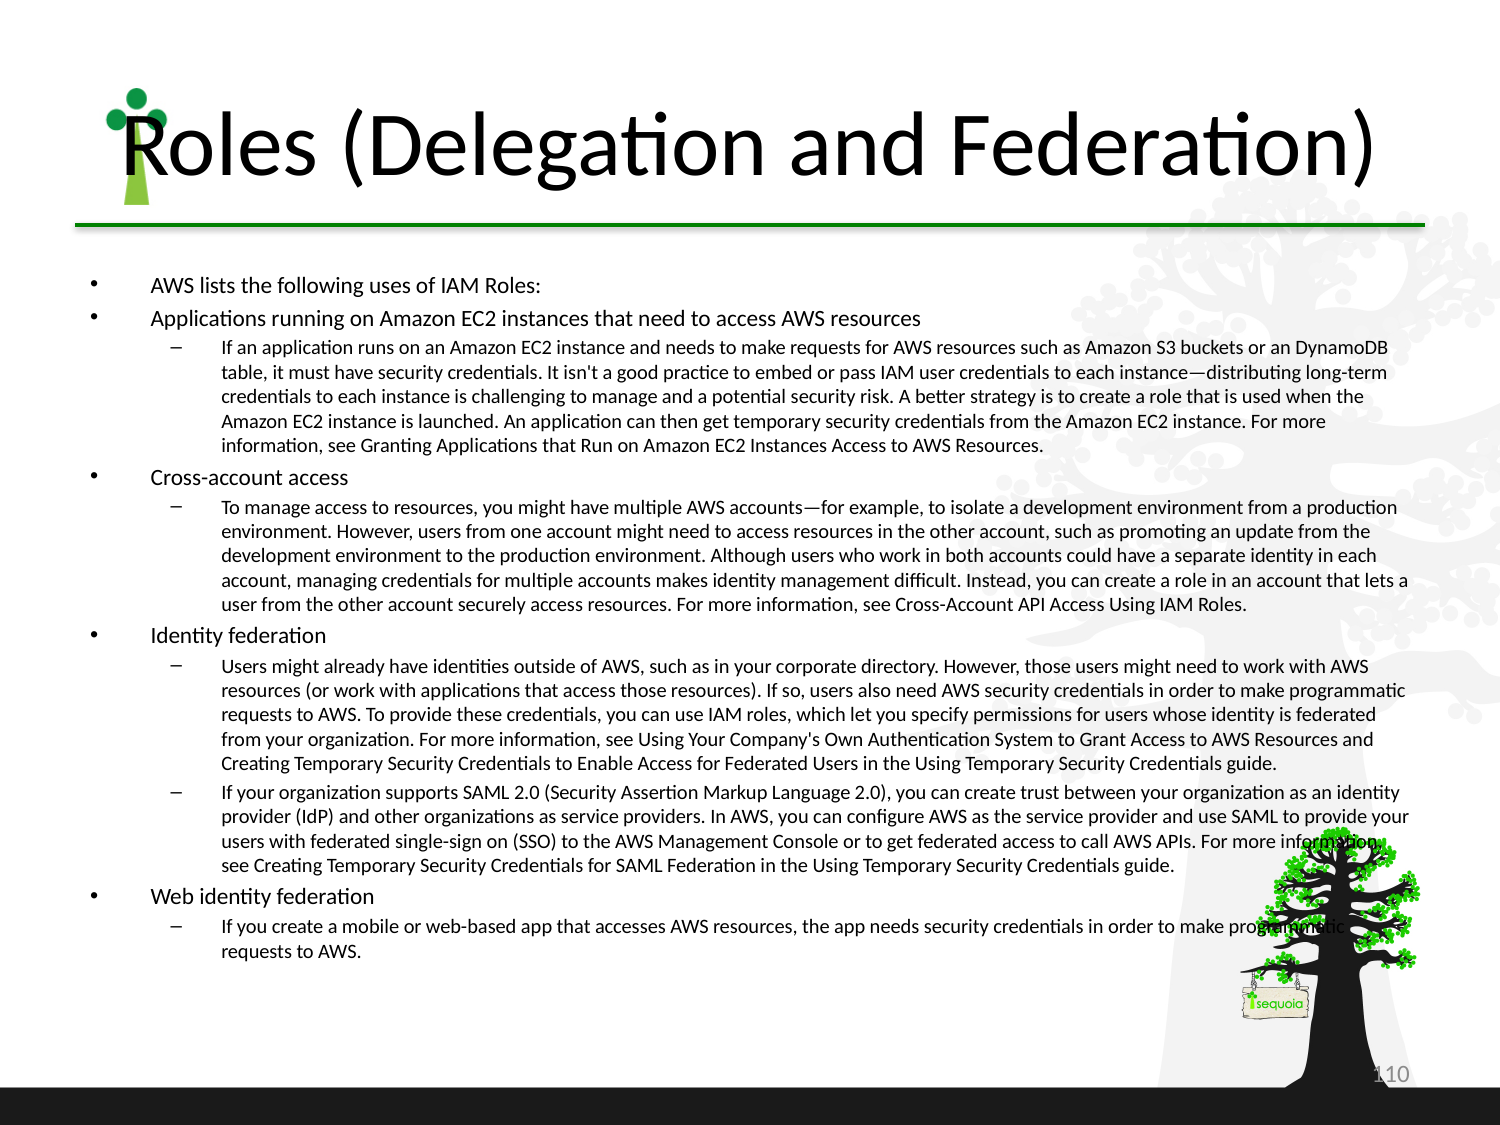

# Roles (Delegation and Federation)
AWS lists the following uses of IAM Roles:
Applications running on Amazon EC2 instances that need to access AWS resources
If an application runs on an Amazon EC2 instance and needs to make requests for AWS resources such as Amazon S3 buckets or an DynamoDB table, it must have security credentials. It isn't a good practice to embed or pass IAM user credentials to each instance—distributing long-term credentials to each instance is challenging to manage and a potential security risk. A better strategy is to create a role that is used when the Amazon EC2 instance is launched. An application can then get temporary security credentials from the Amazon EC2 instance. For more information, see Granting Applications that Run on Amazon EC2 Instances Access to AWS Resources.
Cross-account access
To manage access to resources, you might have multiple AWS accounts—for example, to isolate a development environment from a production environment. However, users from one account might need to access resources in the other account, such as promoting an update from the development environment to the production environment. Although users who work in both accounts could have a separate identity in each account, managing credentials for multiple accounts makes identity management difficult. Instead, you can create a role in an account that lets a user from the other account securely access resources. For more information, see Cross-Account API Access Using IAM Roles.
Identity federation
Users might already have identities outside of AWS, such as in your corporate directory. However, those users might need to work with AWS resources (or work with applications that access those resources). If so, users also need AWS security credentials in order to make programmatic requests to AWS. To provide these credentials, you can use IAM roles, which let you specify permissions for users whose identity is federated from your organization. For more information, see Using Your Company's Own Authentication System to Grant Access to AWS Resources and Creating Temporary Security Credentials to Enable Access for Federated Users in the Using Temporary Security Credentials guide.
If your organization supports SAML 2.0 (Security Assertion Markup Language 2.0), you can create trust between your organization as an identity provider (IdP) and other organizations as service providers. In AWS, you can configure AWS as the service provider and use SAML to provide your users with federated single-sign on (SSO) to the AWS Management Console or to get federated access to call AWS APIs. For more information, see Creating Temporary Security Credentials for SAML Federation in the Using Temporary Security Credentials guide.
Web identity federation
If you create a mobile or web-based app that accesses AWS resources, the app needs security credentials in order to make programmatic requests to AWS.
110